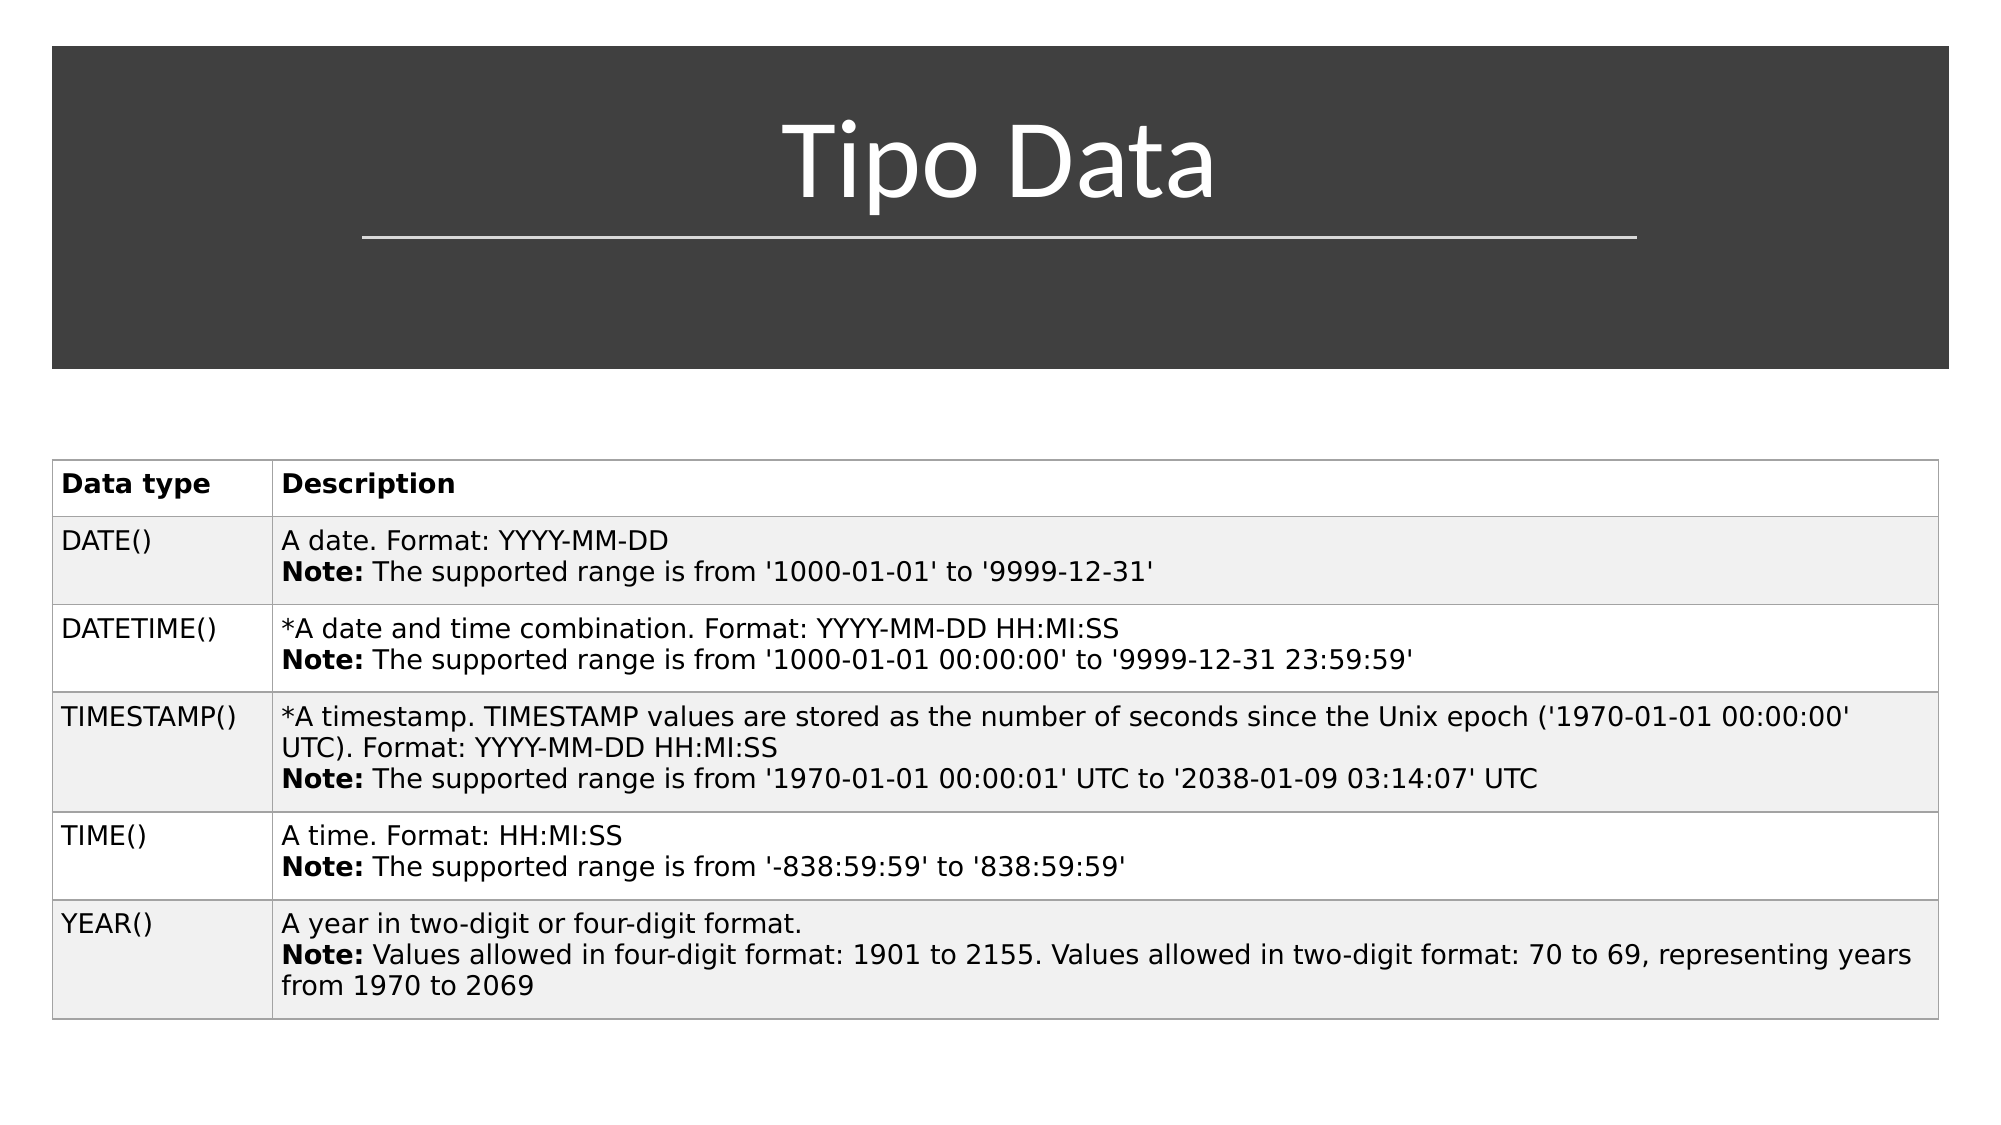

# Tipo Data
| Data type | Description |
| --- | --- |
| DATE() | A date. Format: YYYY-MM-DD Note: The supported range is from '1000-01-01' to '9999-12-31' |
| DATETIME() | \*A date and time combination. Format: YYYY-MM-DD HH:MI:SS Note: The supported range is from '1000-01-01 00:00:00' to '9999-12-31 23:59:59' |
| TIMESTAMP() | \*A timestamp. TIMESTAMP values are stored as the number of seconds since the Unix epoch ('1970-01-01 00:00:00' UTC). Format: YYYY-MM-DD HH:MI:SS Note: The supported range is from '1970-01-01 00:00:01' UTC to '2038-01-09 03:14:07' UTC |
| TIME() | A time. Format: HH:MI:SS Note: The supported range is from '-838:59:59' to '838:59:59' |
| YEAR() | A year in two-digit or four-digit format. Note: Values allowed in four-digit format: 1901 to 2155. Values allowed in two-digit format: 70 to 69, representing years from 1970 to 2069 |